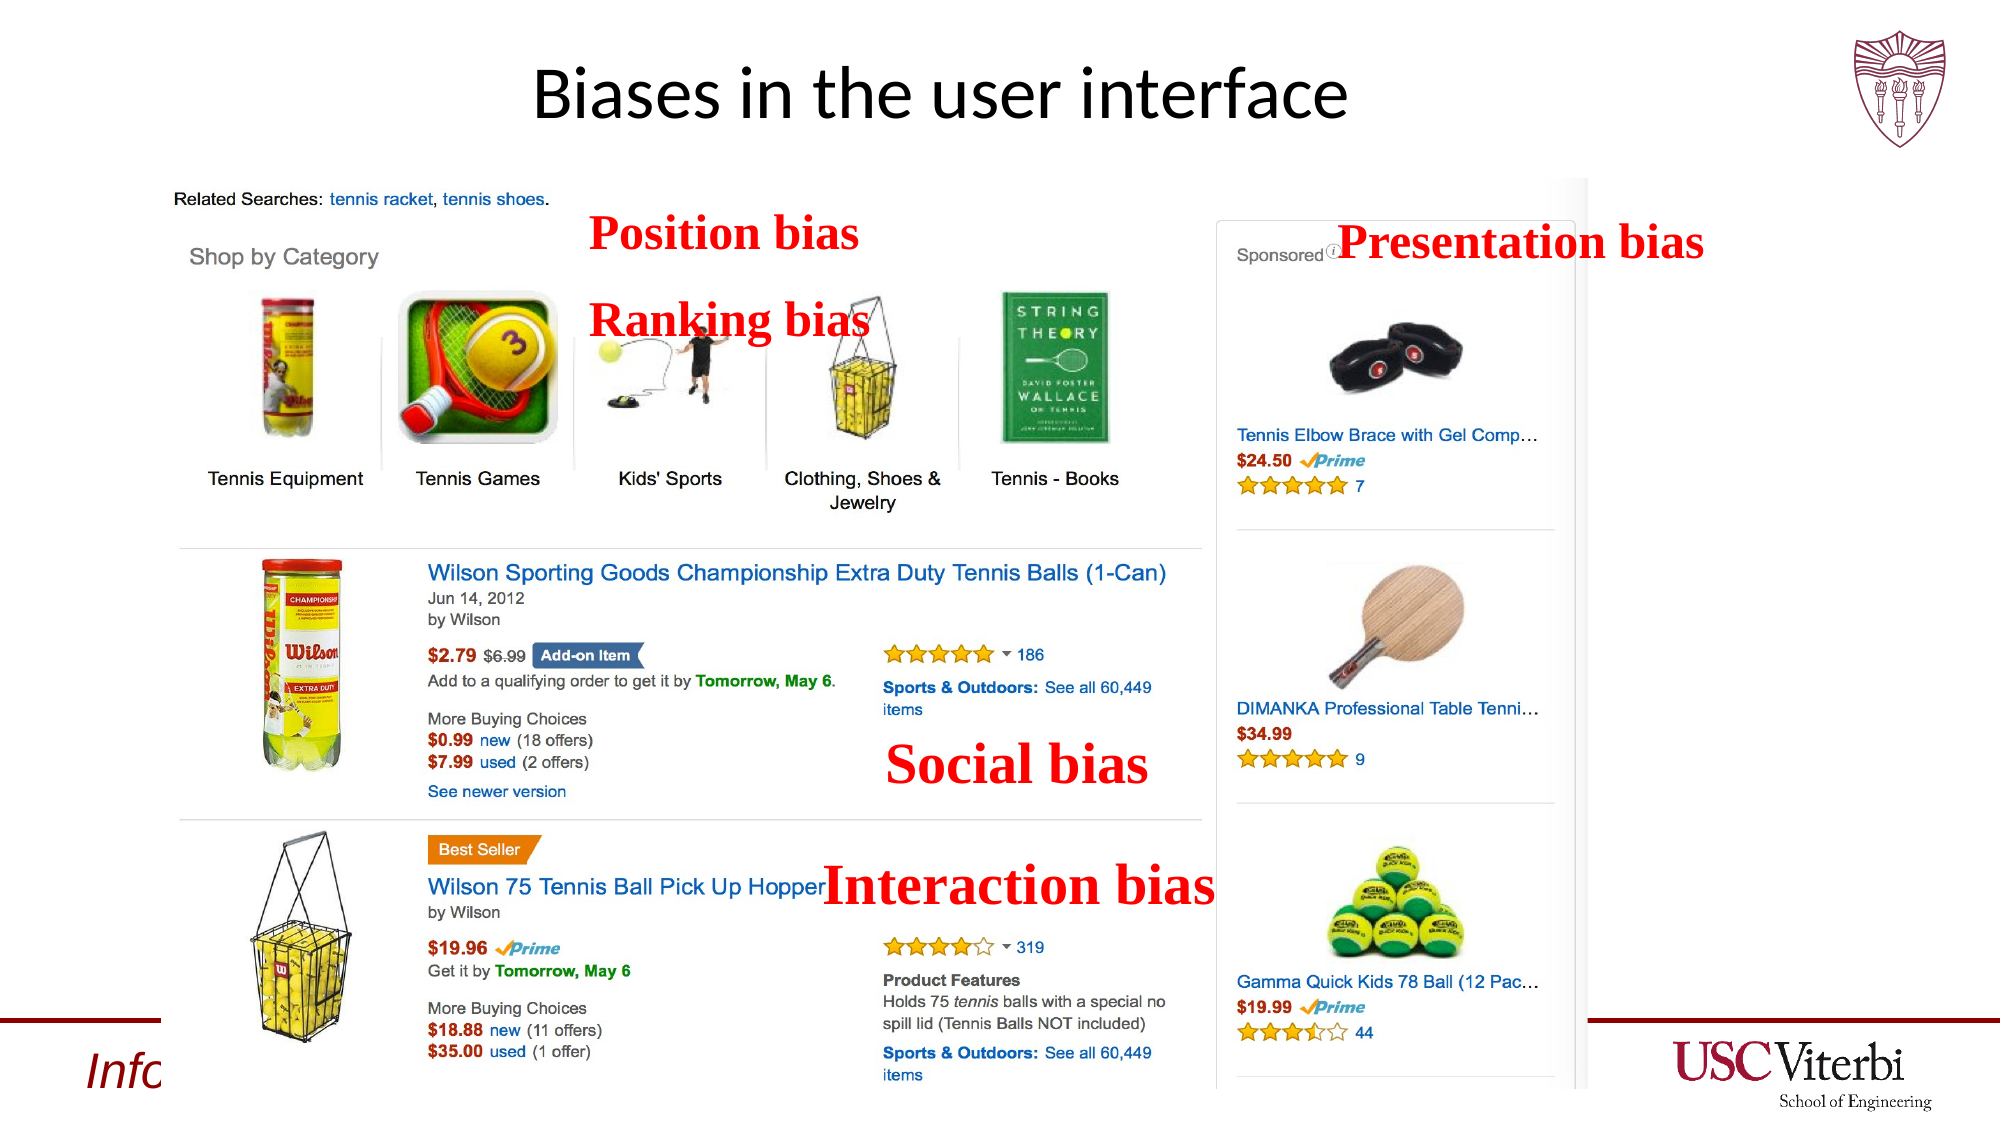

# Biases in the user interface

Position bias

Ranking bias
Presentation bias
Social bias

Interaction bias